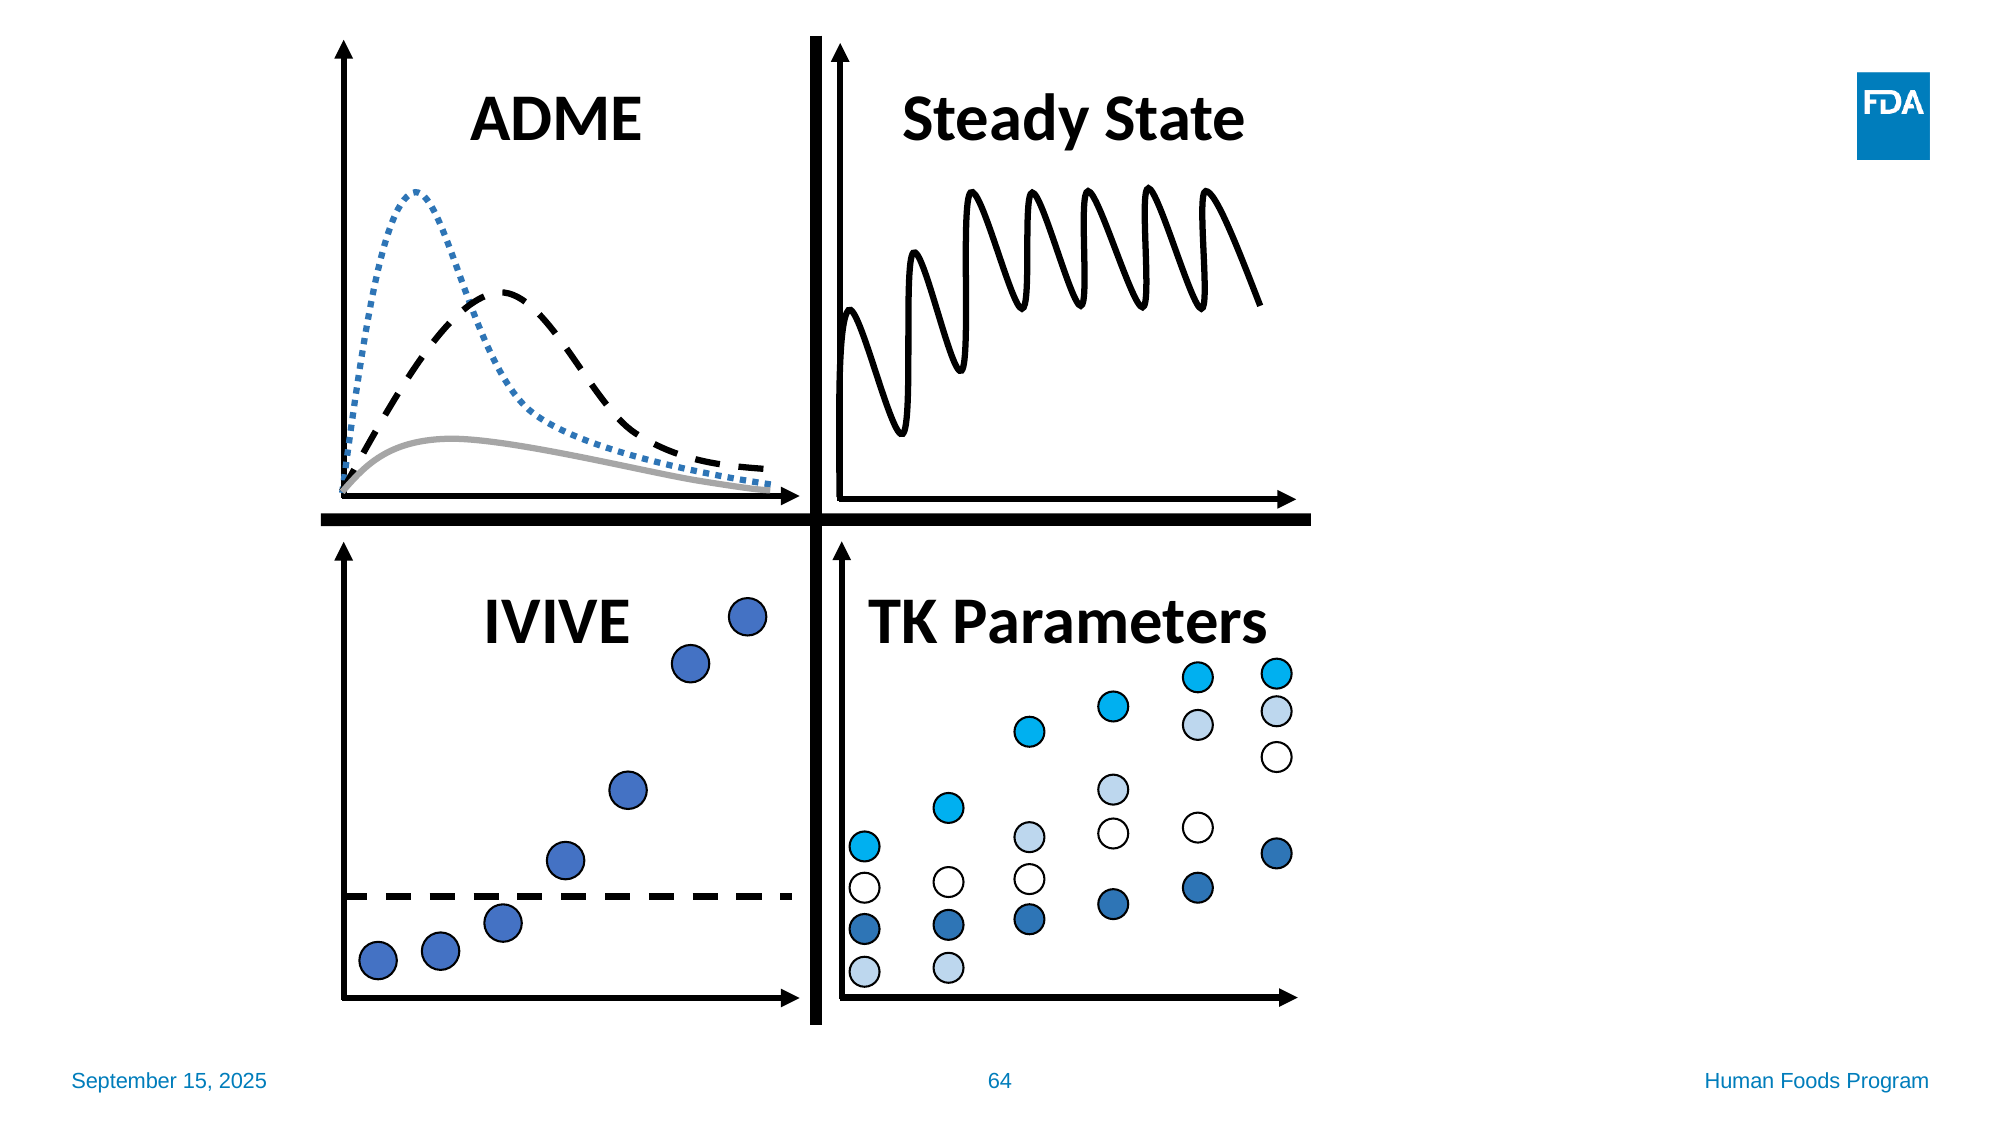

ADME
Steady State

IVIVE
TK Parameters

September 15, 2025
64
Human Foods Program